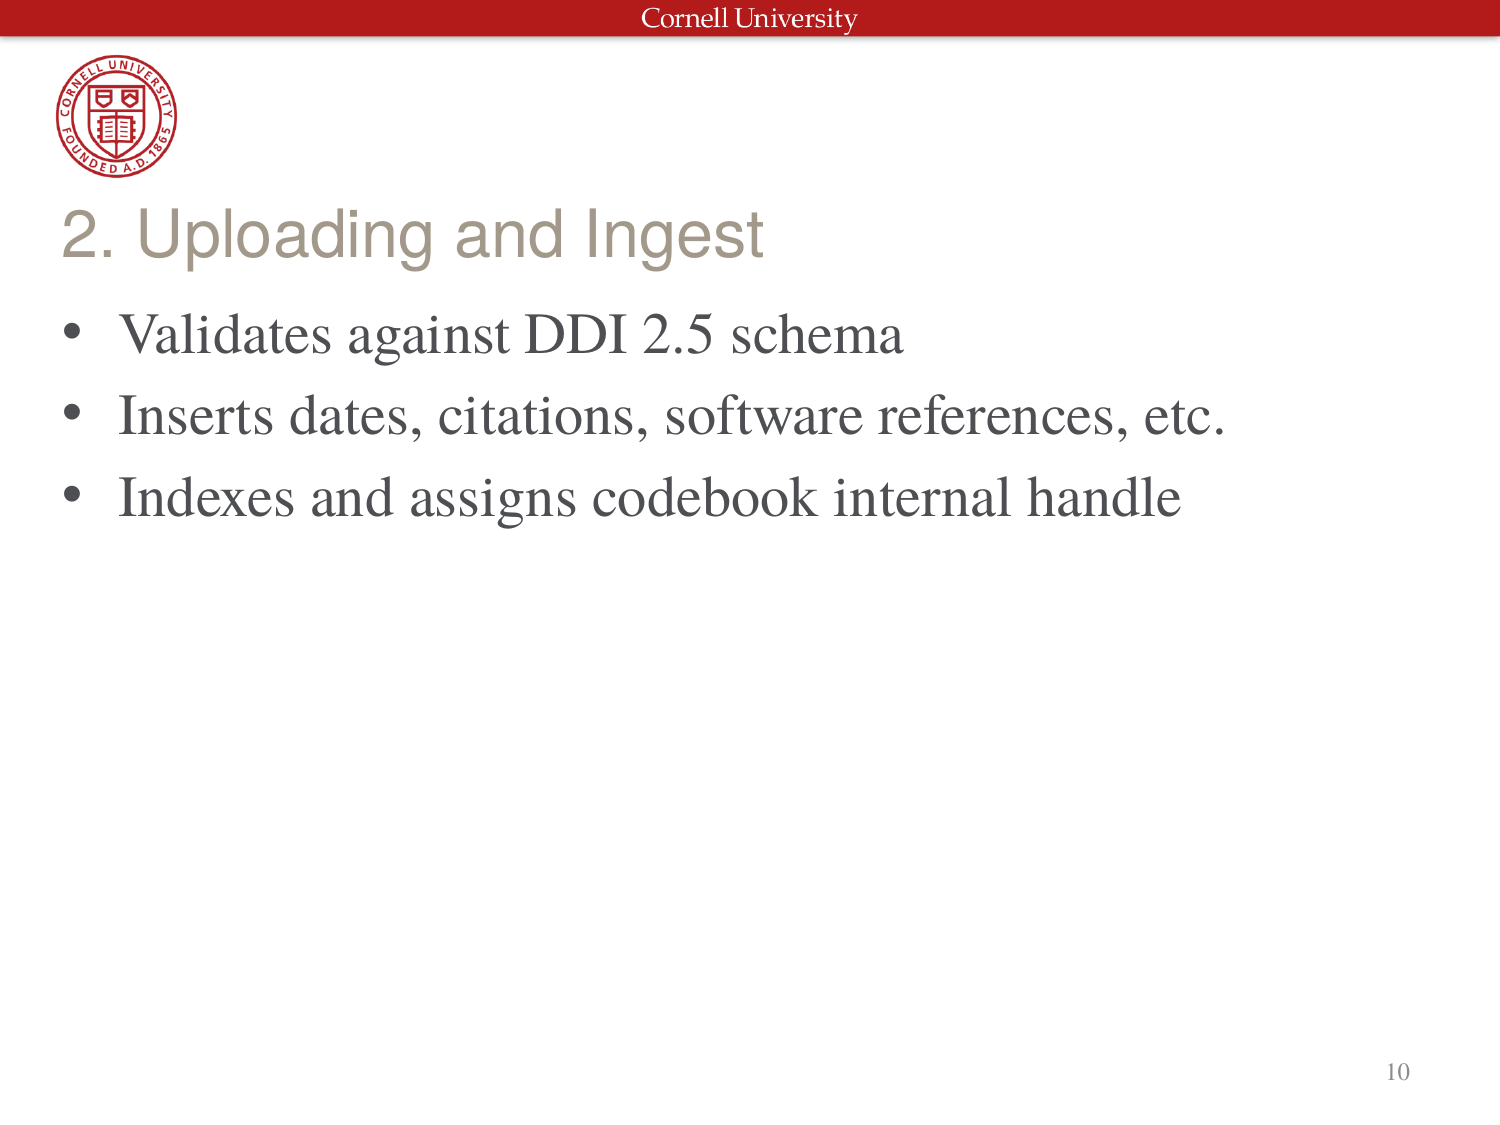

# 2. Uploading and Ingest
Validates against DDI 2.5 schema
Inserts dates, citations, software references, etc.
Indexes and assigns codebook internal handle

10